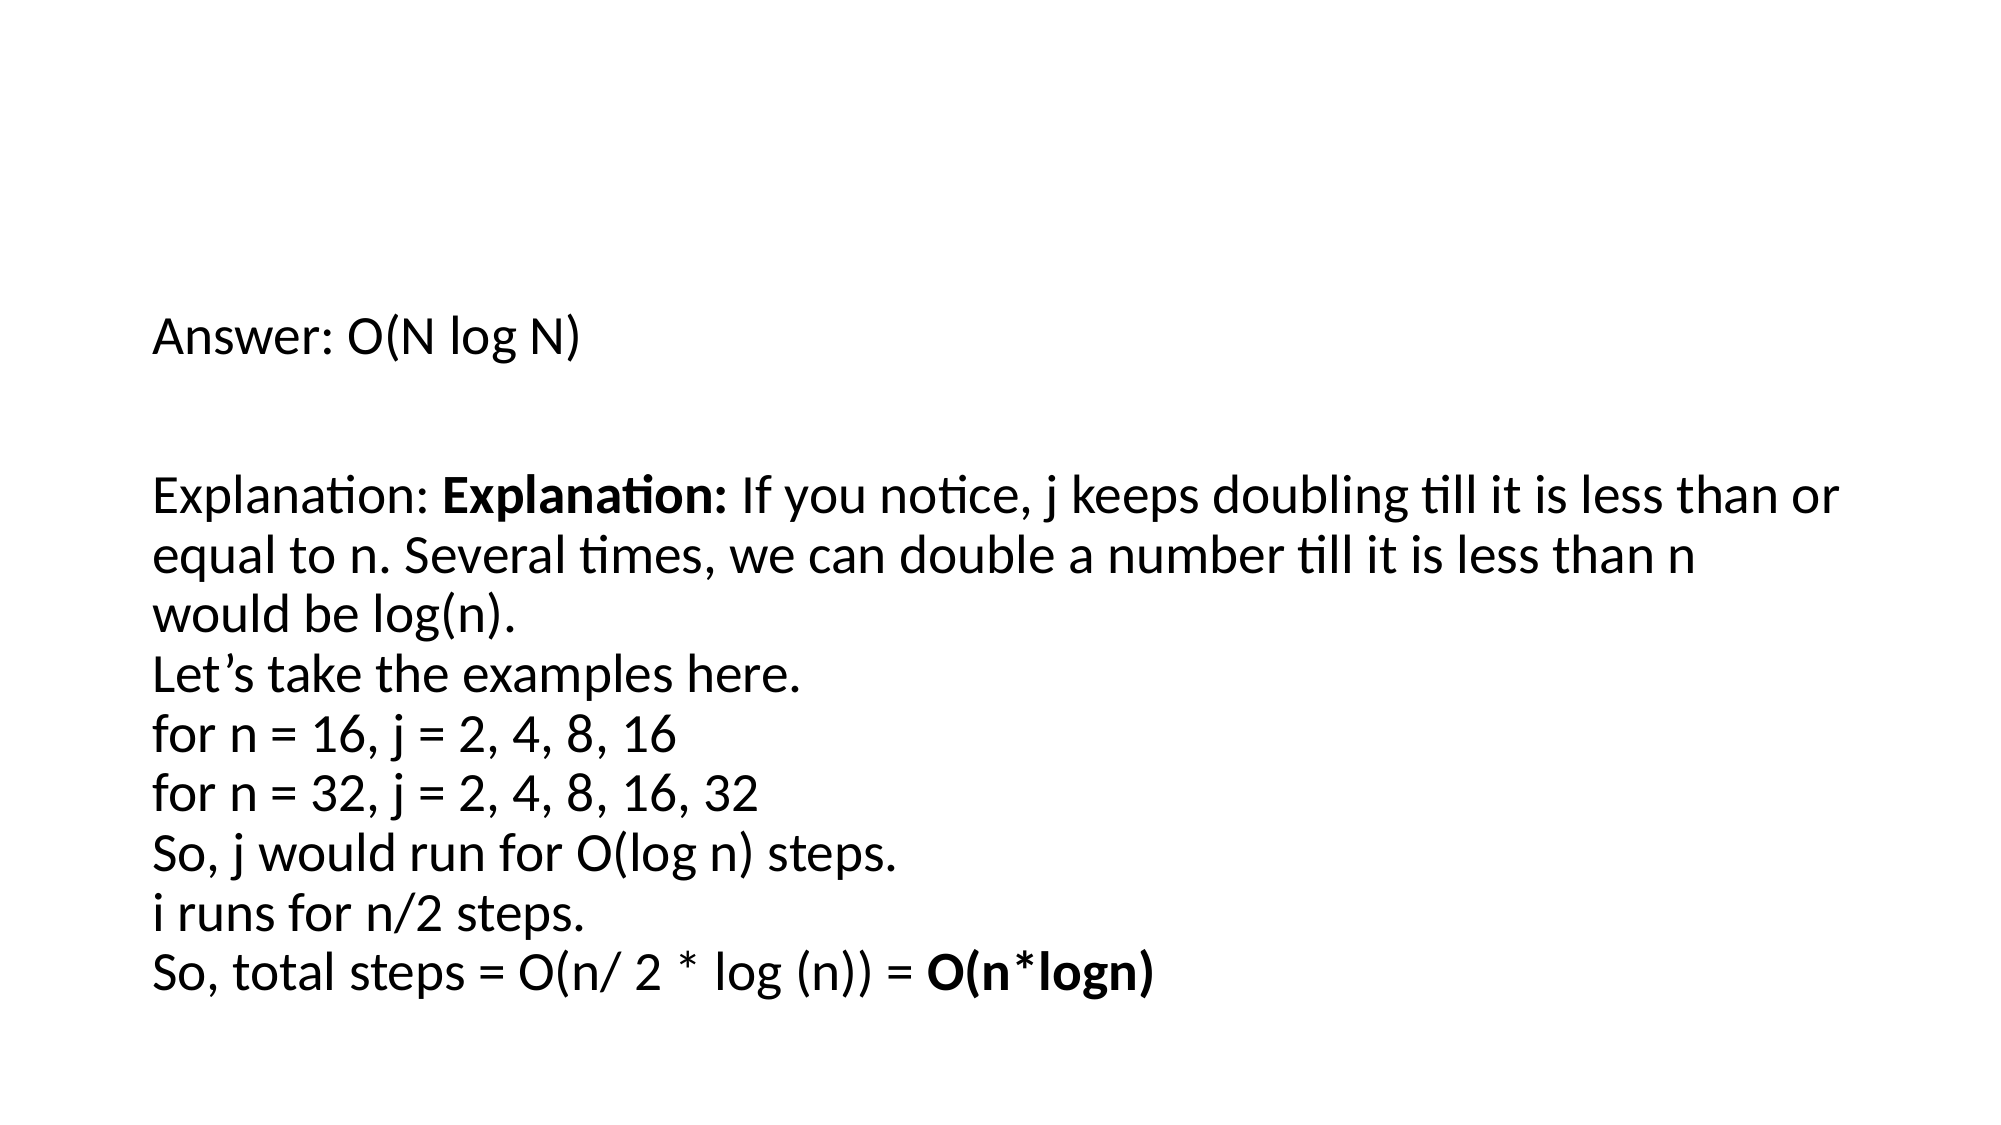

#
Answer: O(N log N)

Explanation: Explanation: If you notice, j keeps doubling till it is less than or equal to n. Several times, we can double a number till it is less than n would be log(n). 
Let’s take the examples here. 
for n = 16, j = 2, 4, 8, 16 
for n = 32, j = 2, 4, 8, 16, 32 
So, j would run for O(log n) steps. 
i runs for n/2 steps. 
So, total steps = O(n/ 2 * log (n)) = O(n*logn)